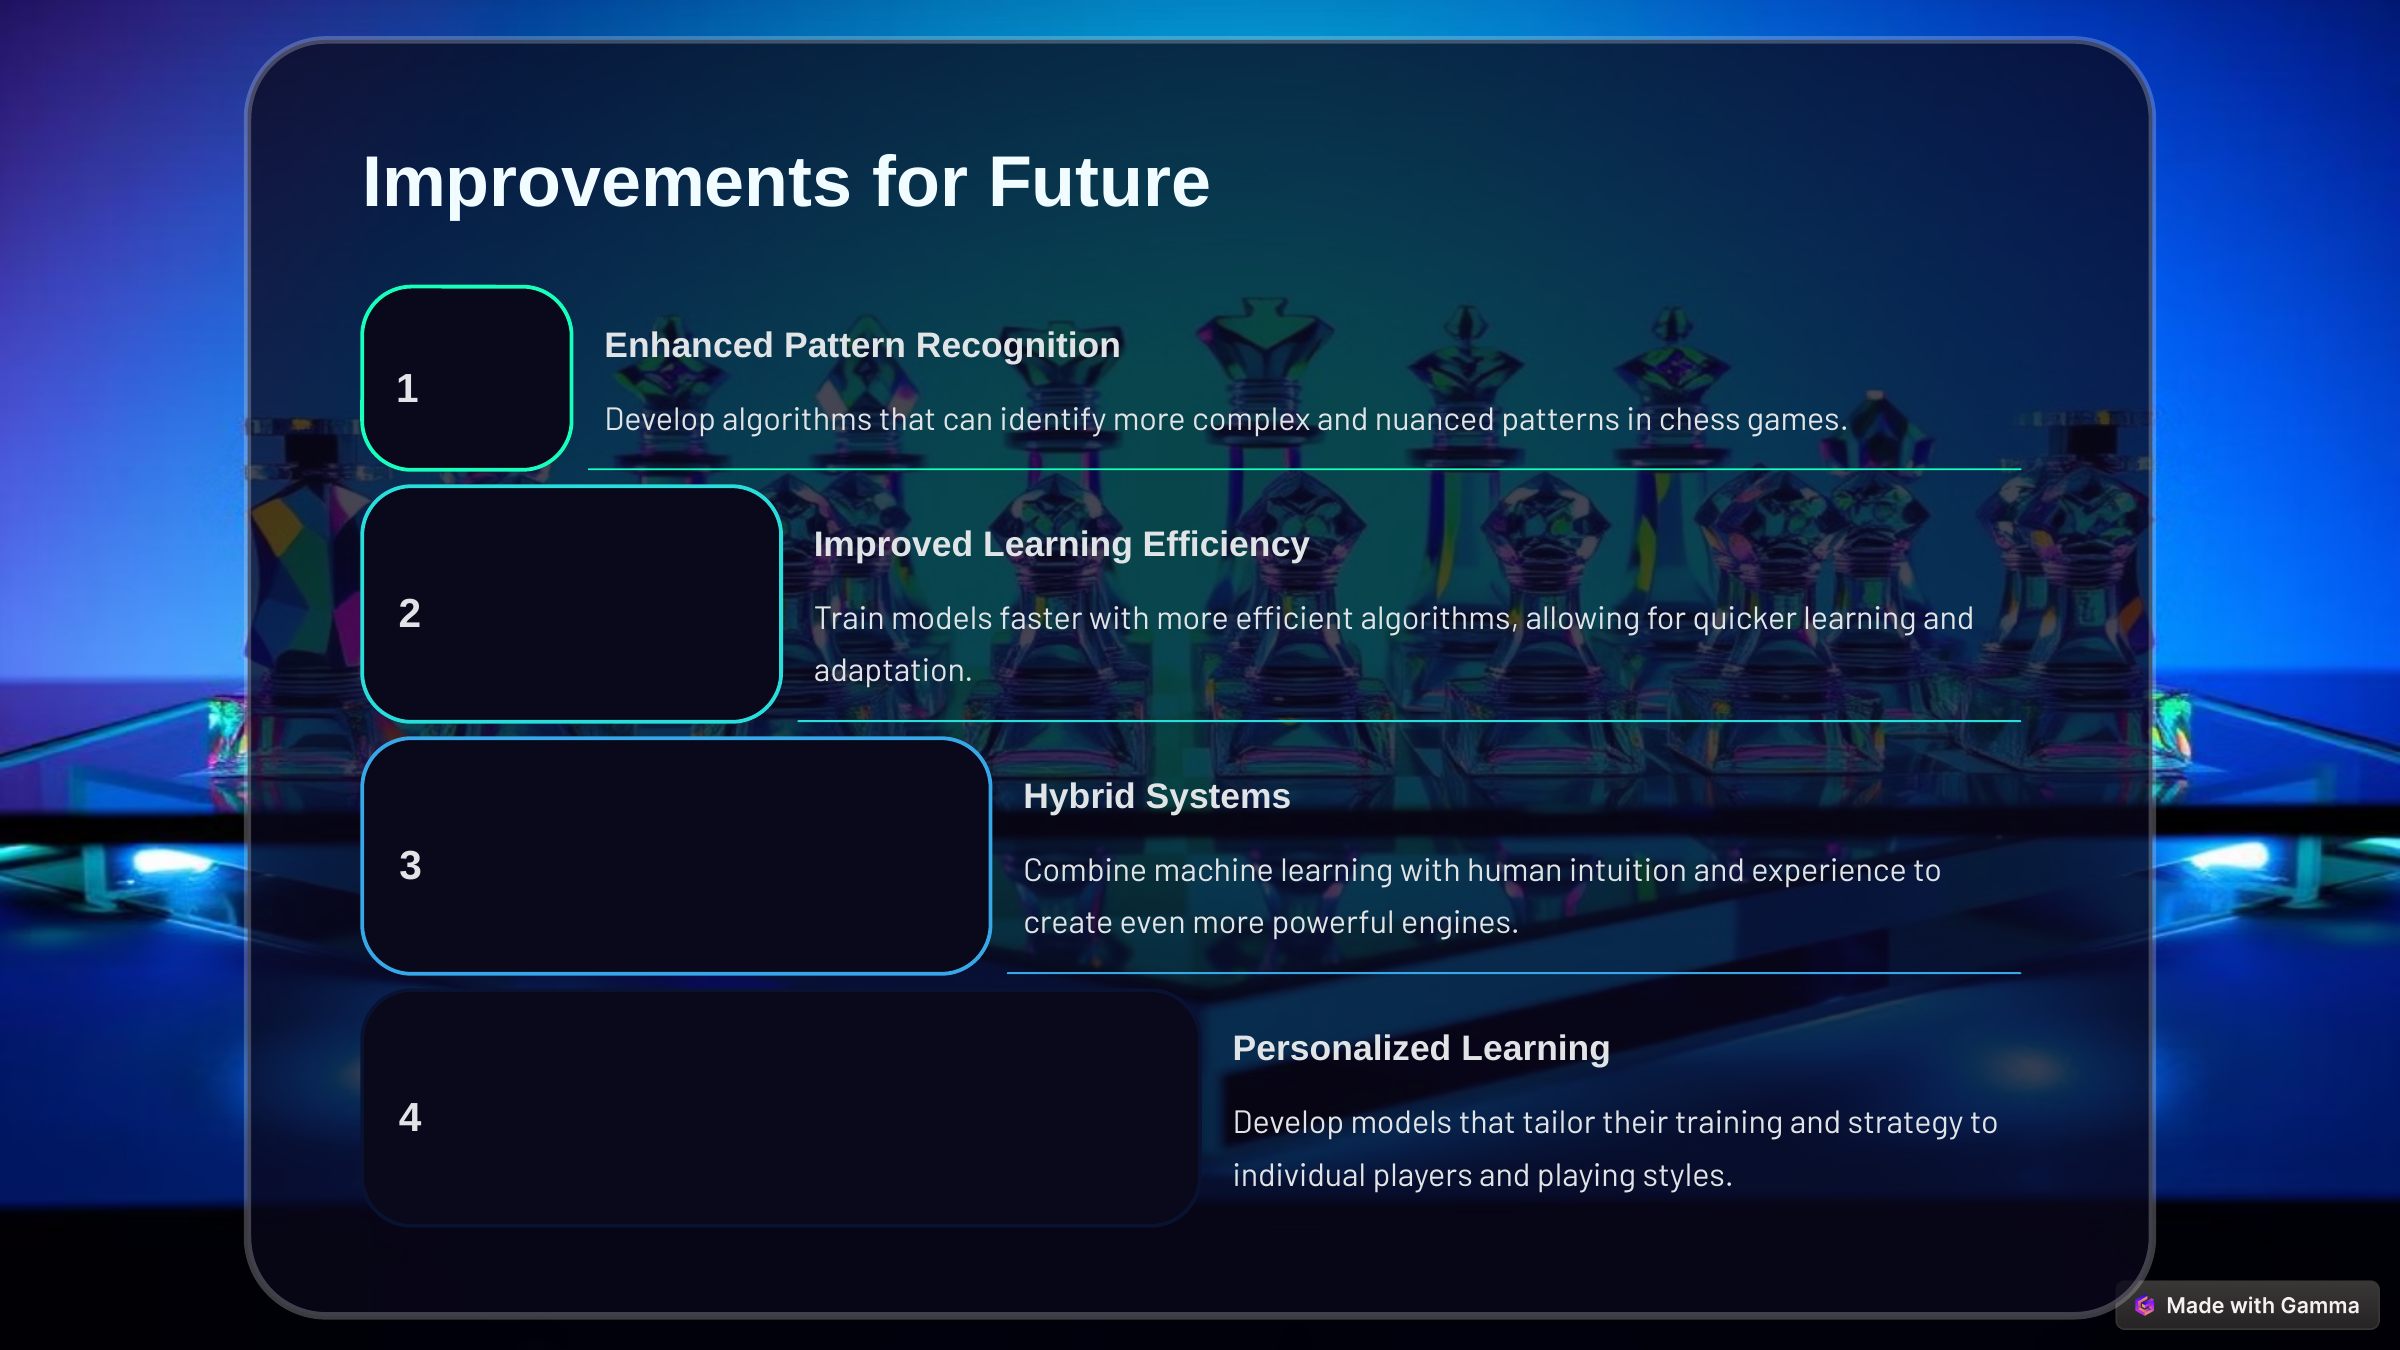

Improvements for Future

Enhanced Pattern Recognition
1
Develop algorithms that can identify more complex and nuanced patterns in chess games.

Improved Learning Efficiency
2
Train models faster with more efficient algorithms, allowing for quicker learning and adaptation.

Hybrid Systems
3
Combine machine learning with human intuition and experience to create even more powerful engines.

Personalized Learning
4
Develop models that tailor their training and strategy to individual players and playing styles.